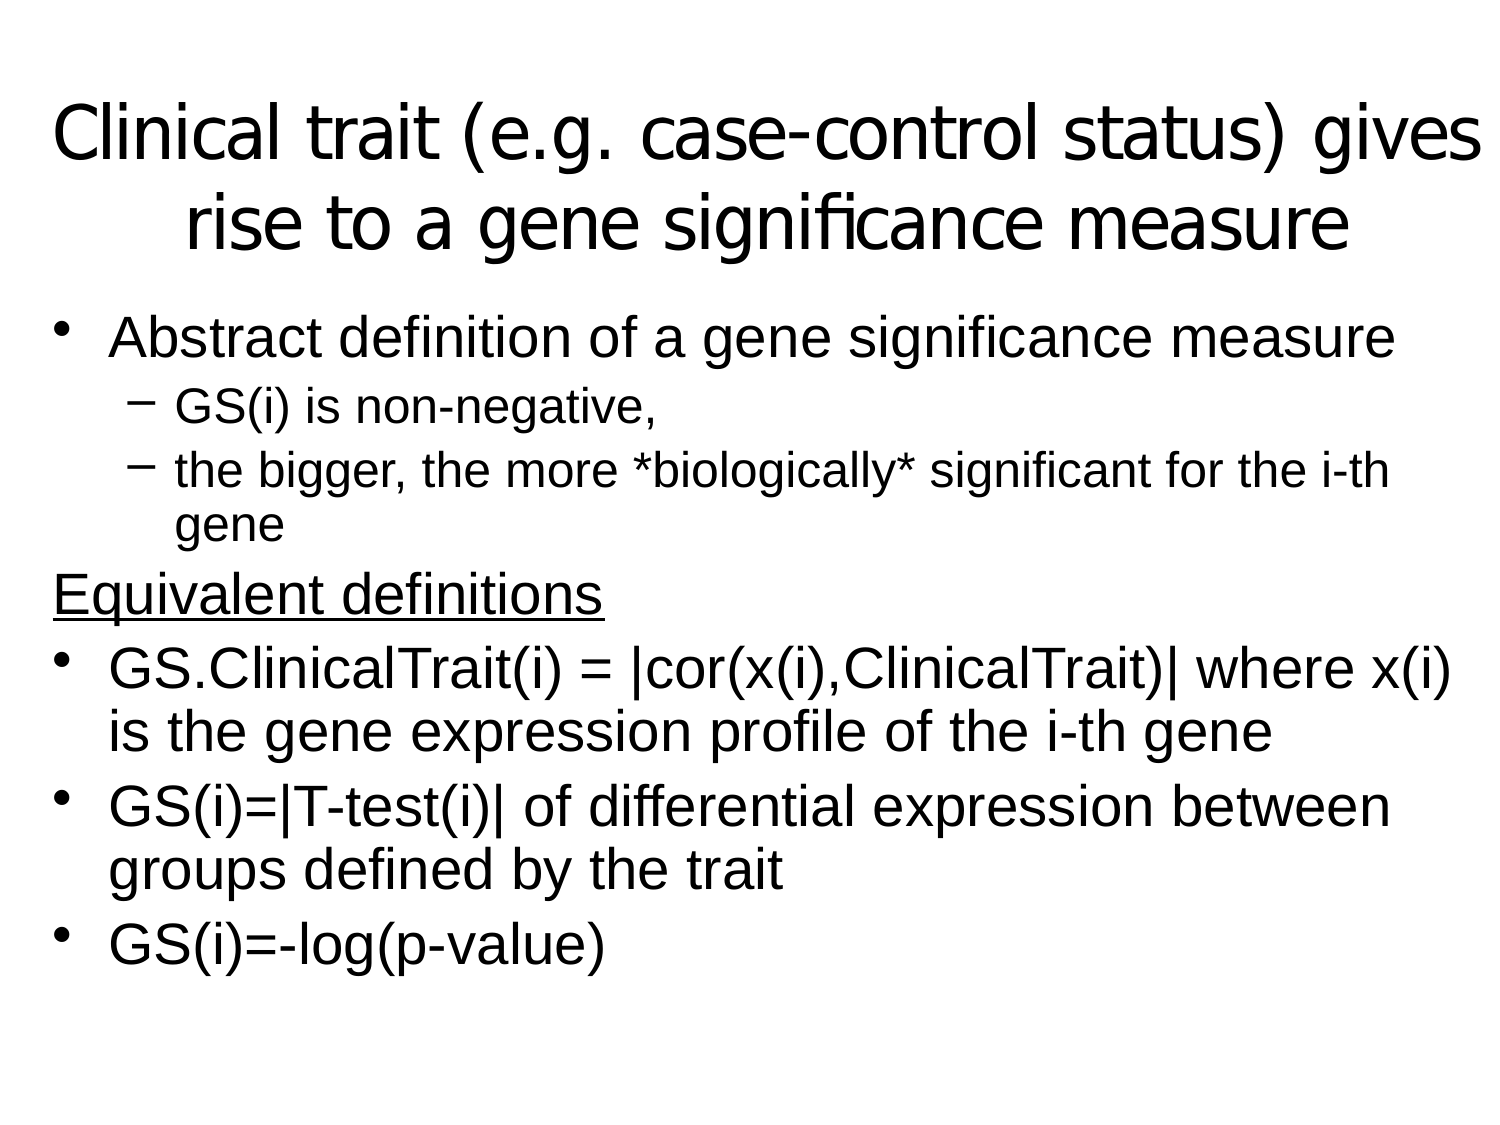

# Clinical trait (e.g. case-control status) gives rise to a gene significance measure
Abstract definition of a gene significance measure
GS(i) is non-negative,
the bigger, the more *biologically* significant for the i-th gene
Equivalent definitions
GS.ClinicalTrait(i) = |cor(x(i),ClinicalTrait)| where x(i) is the gene expression profile of the i-th gene
GS(i)=|T-test(i)| of differential expression between groups defined by the trait
GS(i)=-log(p-value)